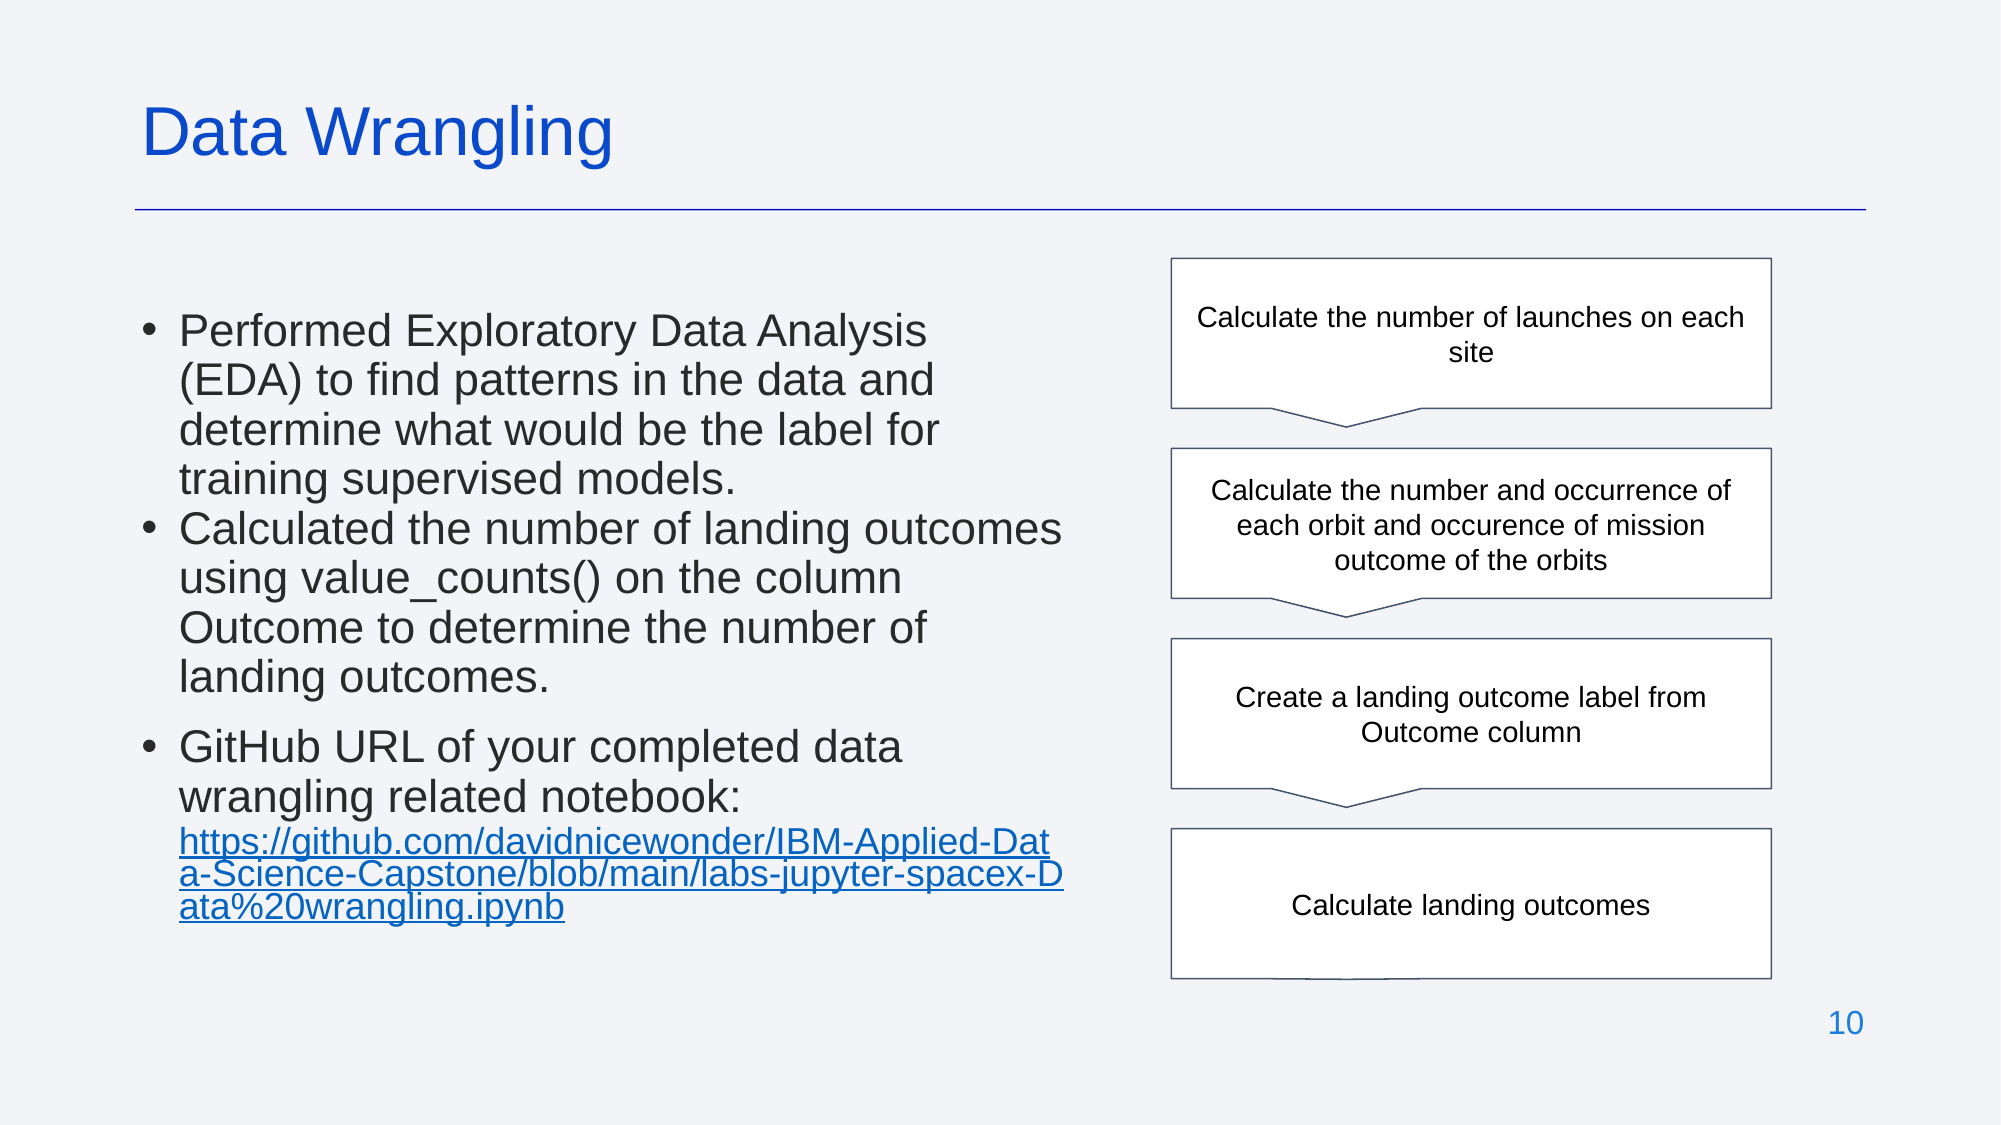

Data Wrangling
Calculate the number of launches on each site
Performed Exploratory Data Analysis (EDA) to find patterns in the data and determine what would be the label for training supervised models.
Calculated the number of landing outcomes using value_counts() on the column Outcome to determine the number of landing outcomes.
GitHub URL of your completed data wrangling related notebook: https://github.com/davidnicewonder/IBM-Applied-Data-Science-Capstone/blob/main/labs-jupyter-spacex-Data%20wrangling.ipynb

Calculate the number and occurrence of each orbit and occurence of mission outcome of the orbits
Create a landing outcome label from Outcome column
Calculate landing outcomes
10